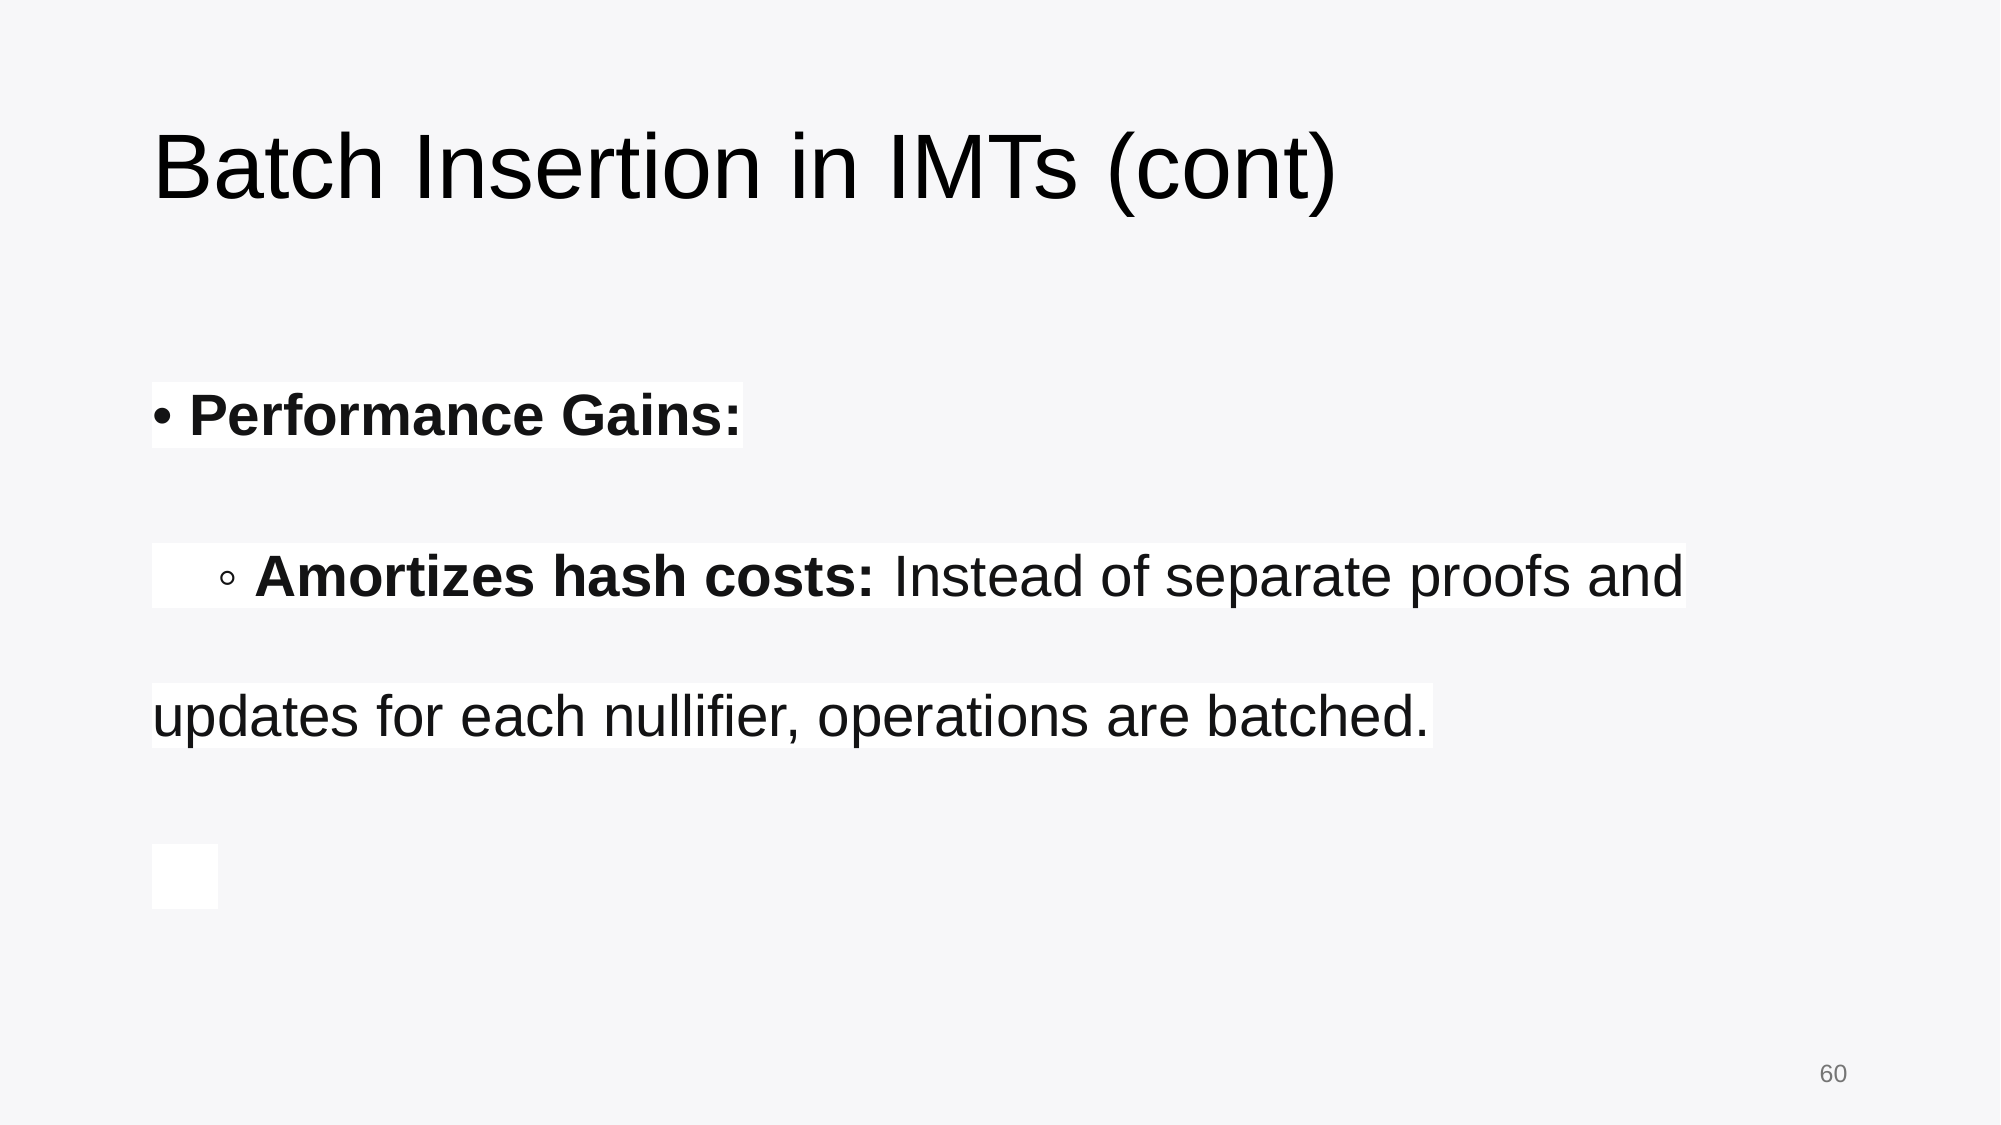

# Batch Insertion in IMTs (cont)
• Performance Gains:
    ◦ Amortizes hash costs: Instead of separate proofs and updates for each nullifier, operations are batched.

60